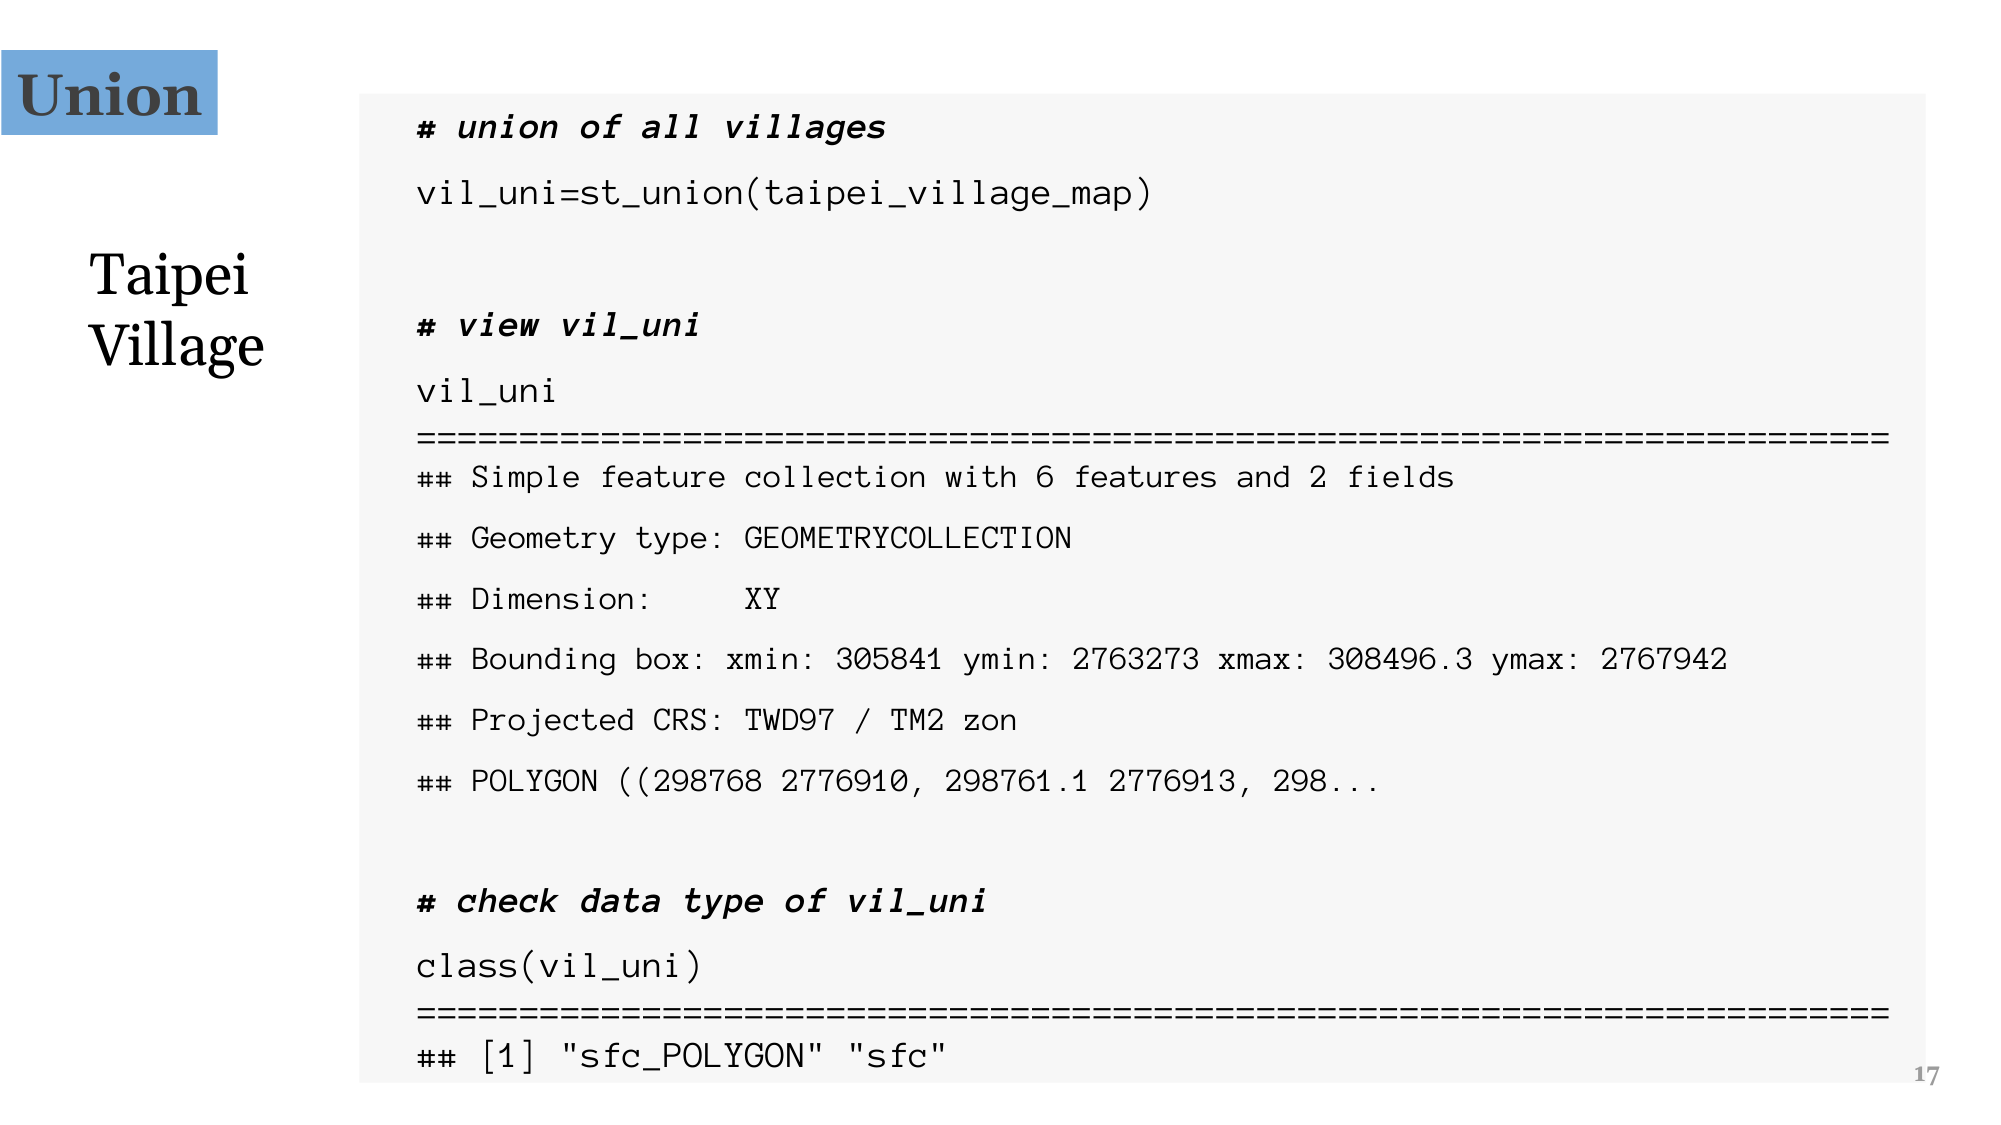

Union
# union of all villages
vil_uni=st_union(taipei_village_map)

# view vil_uni
vil_uni
========================================================================
## Simple feature collection with 6 features and 2 fields
## Geometry type: GEOMETRYCOLLECTION
## Dimension:     XY
## Bounding box: xmin: 305841 ymin: 2763273 xmax: 308496.3 ymax: 2767942
## Projected CRS: TWD97 / TM2 zon
## POLYGON ((298768 2776910, 298761.1 2776913, 298...

# check data type of vil_uni
class(vil_uni)
========================================================================
## [1] "sfc_POLYGON" "sfc"
Taipei Village
17